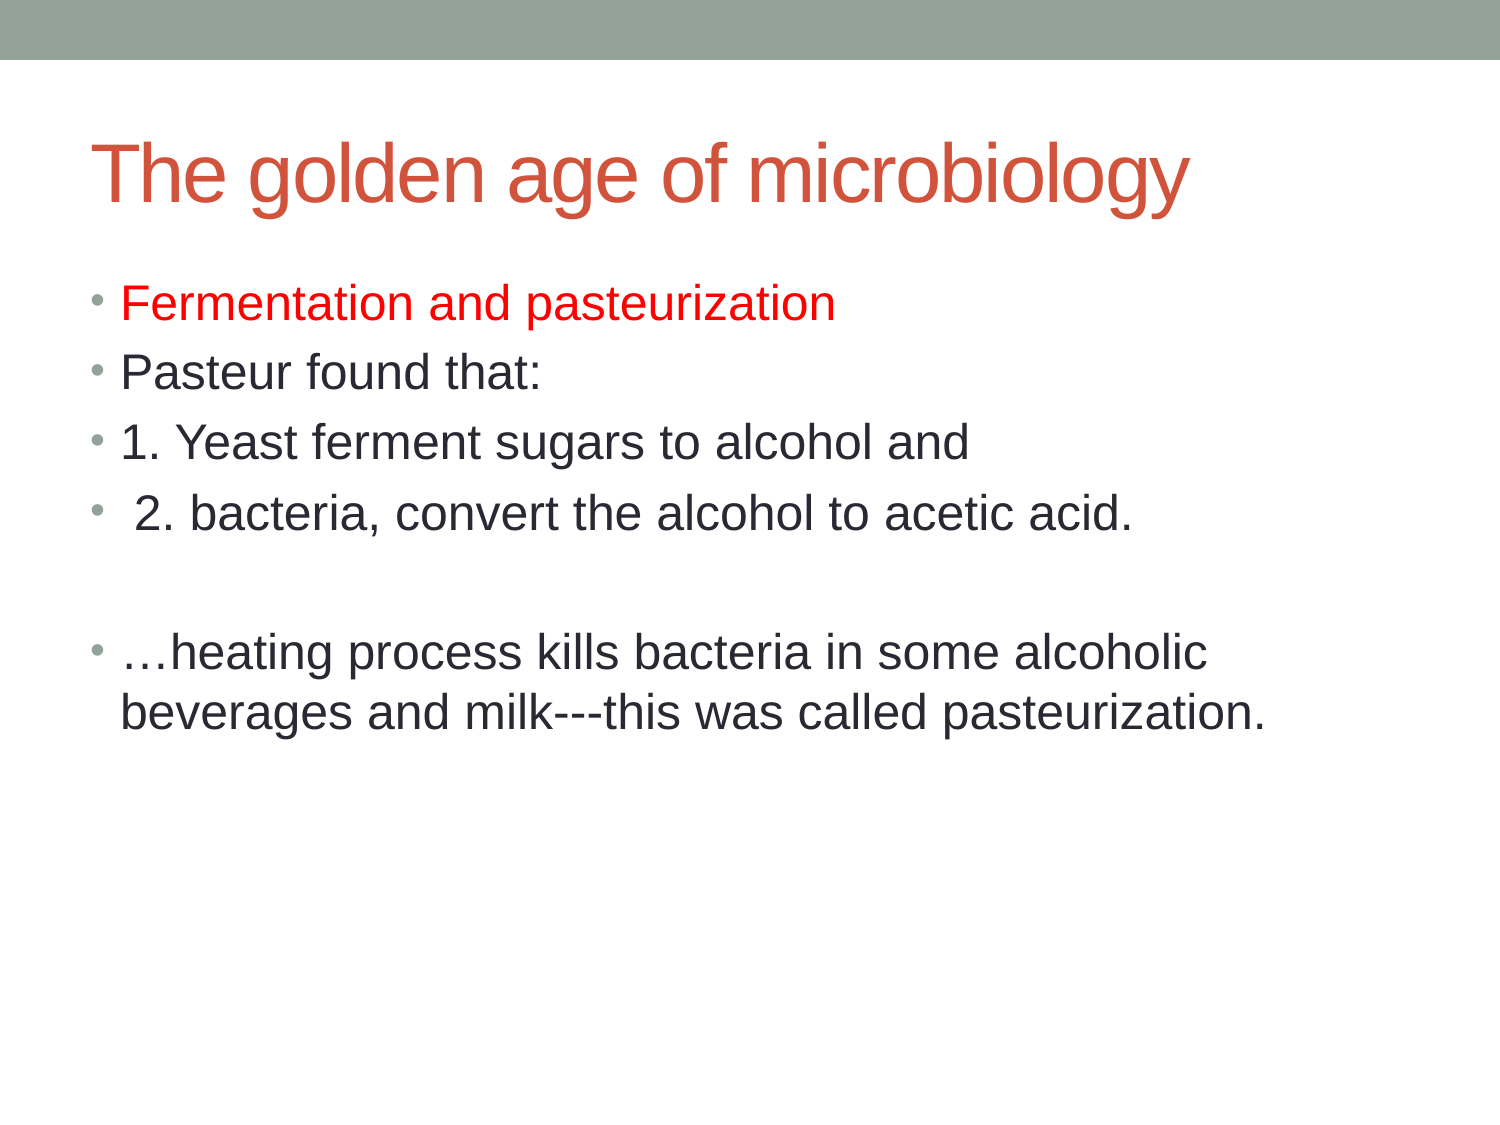

# The golden age of microbiology
Fermentation and pasteurization
Pasteur found that:
1. Yeast ferment sugars to alcohol and
 2. bacteria, convert the alcohol to acetic acid.

…heating process kills bacteria in some alcoholic beverages and milk---this was called pasteurization.